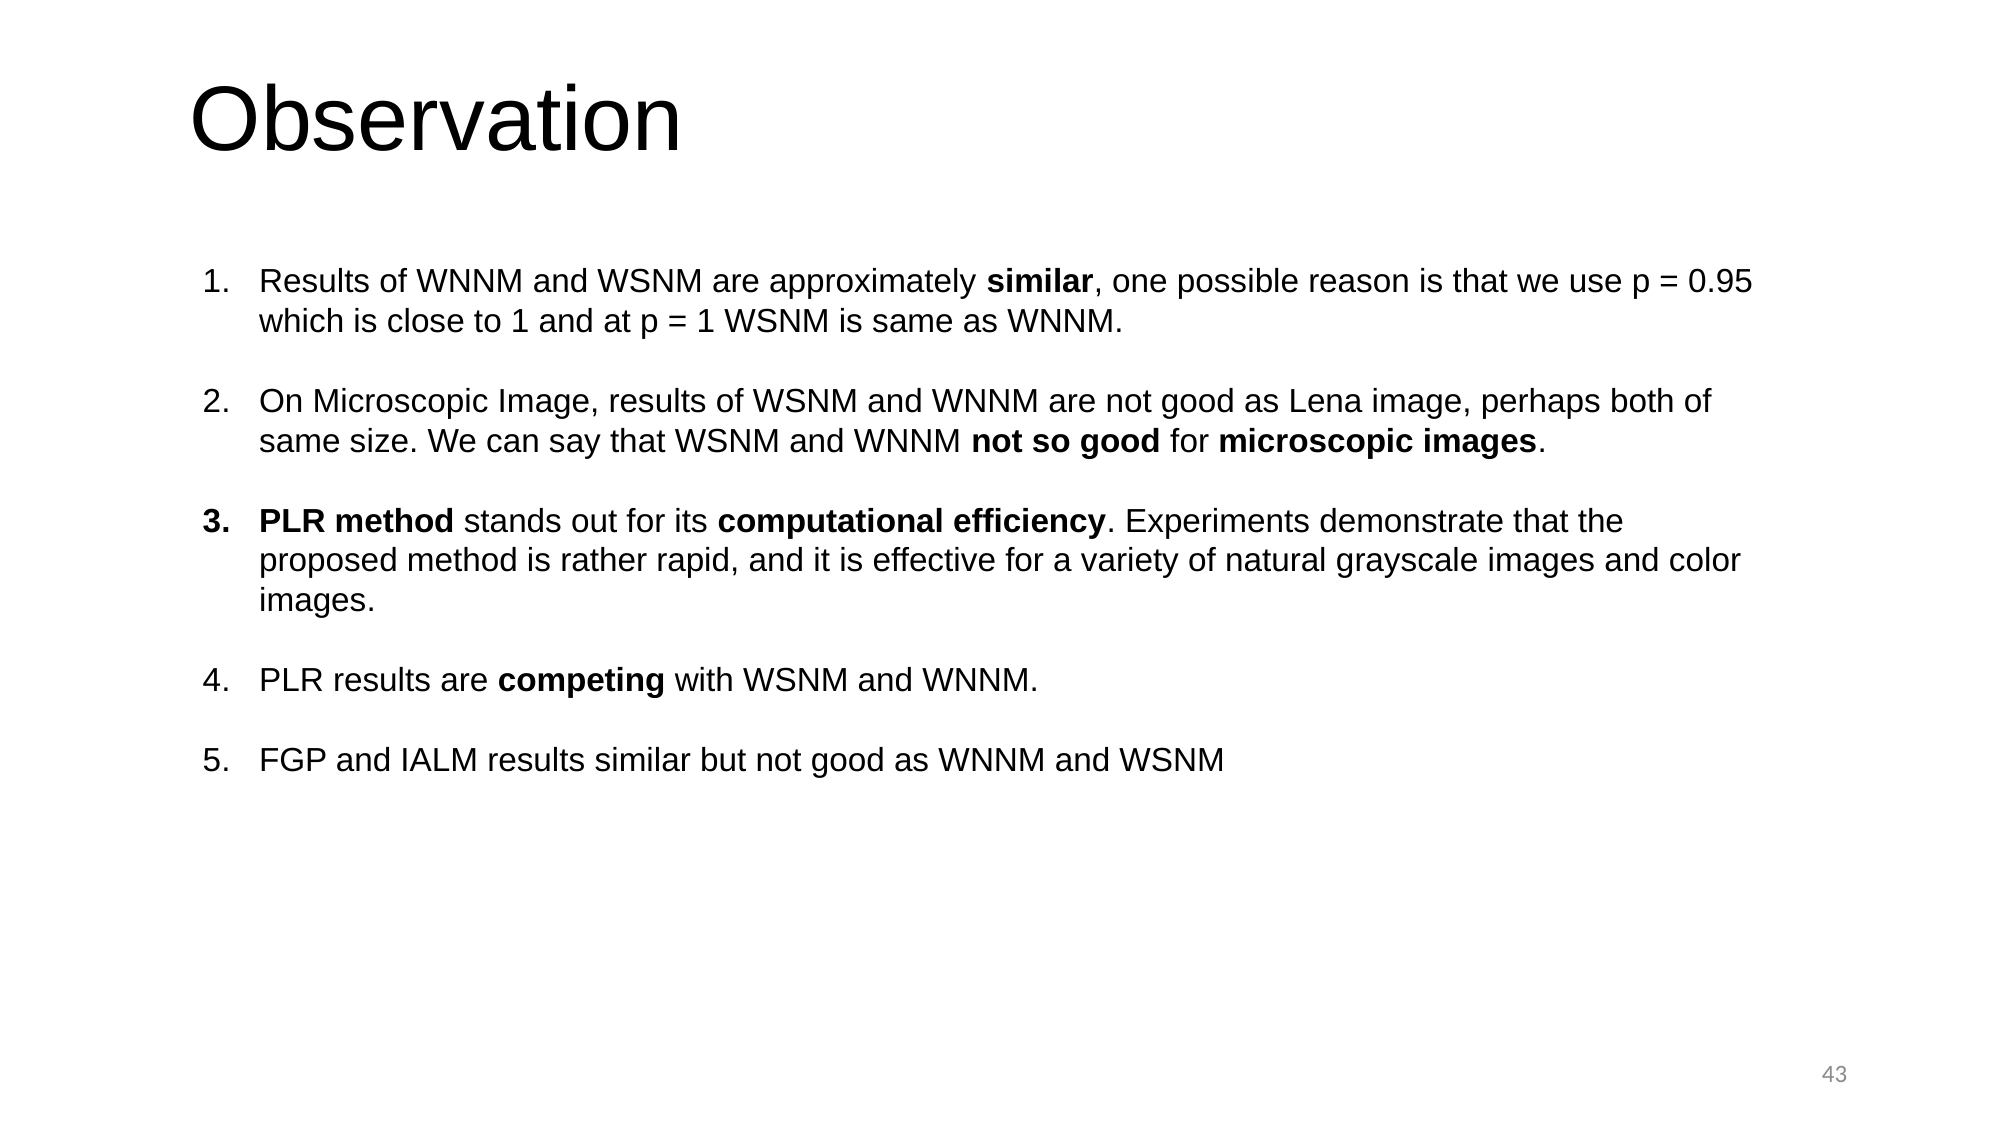

# Observation
Results of WNNM and WSNM are approximately similar, one possible reason is that we use p = 0.95 which is close to 1 and at p = 1 WSNM is same as WNNM.

On Microscopic Image, results of WSNM and WNNM are not good as Lena image, perhaps both of same size. We can say that WSNM and WNNM not so good for microscopic images.

PLR method stands out for its computational efficiency. Experiments demonstrate that the proposed method is rather rapid, and it is effective for a variety of natural grayscale images and color images.

PLR results are competing with WSNM and WNNM.

FGP and IALM results similar but not good as WNNM and WSNM
43